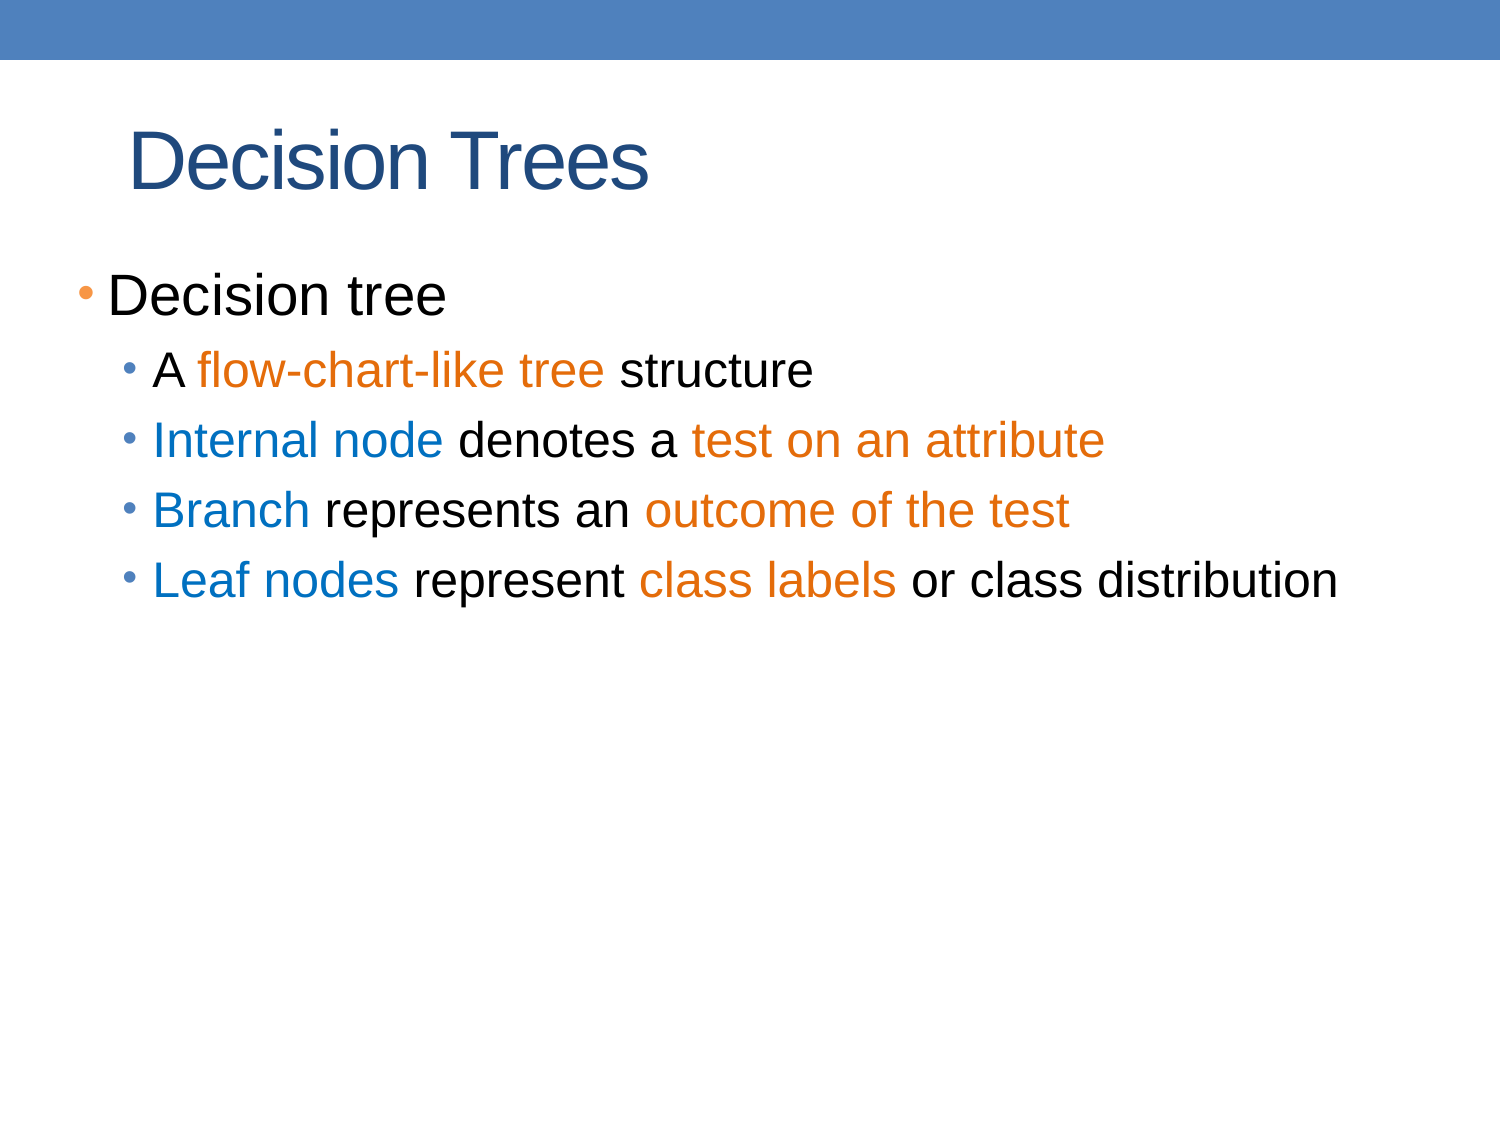

# Decision Trees
Decision tree
A flow-chart-like tree structure
Internal node denotes a test on an attribute
Branch represents an outcome of the test
Leaf nodes represent class labels or class distribution